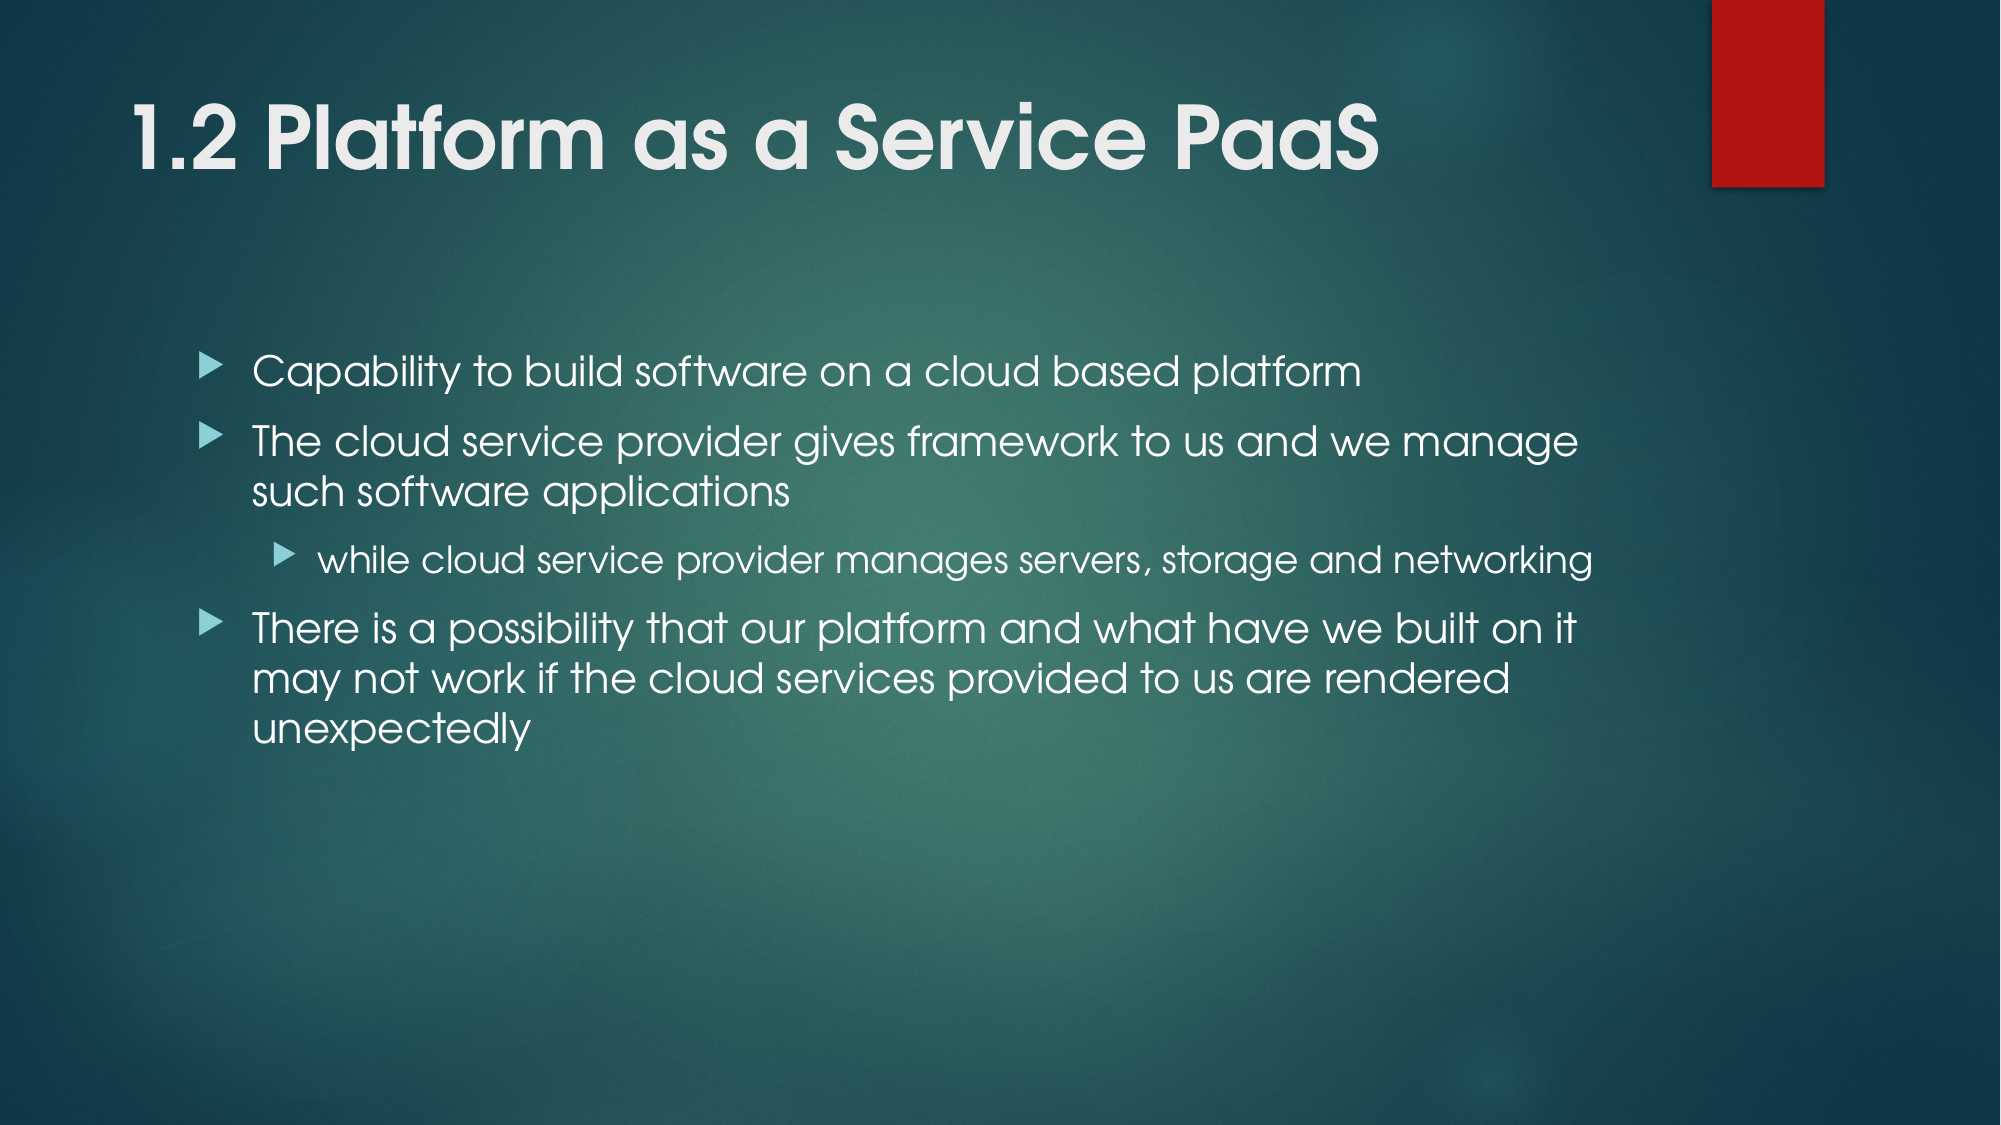

# 1.2 Platform as a Service PaaS
Capability to build software on a cloud based platform
The cloud service provider gives framework to us and we manage such software applications
while cloud service provider manages servers, storage and networking
There is a possibility that our platform and what have we built on it may not work if the cloud services provided to us are rendered unexpectedly